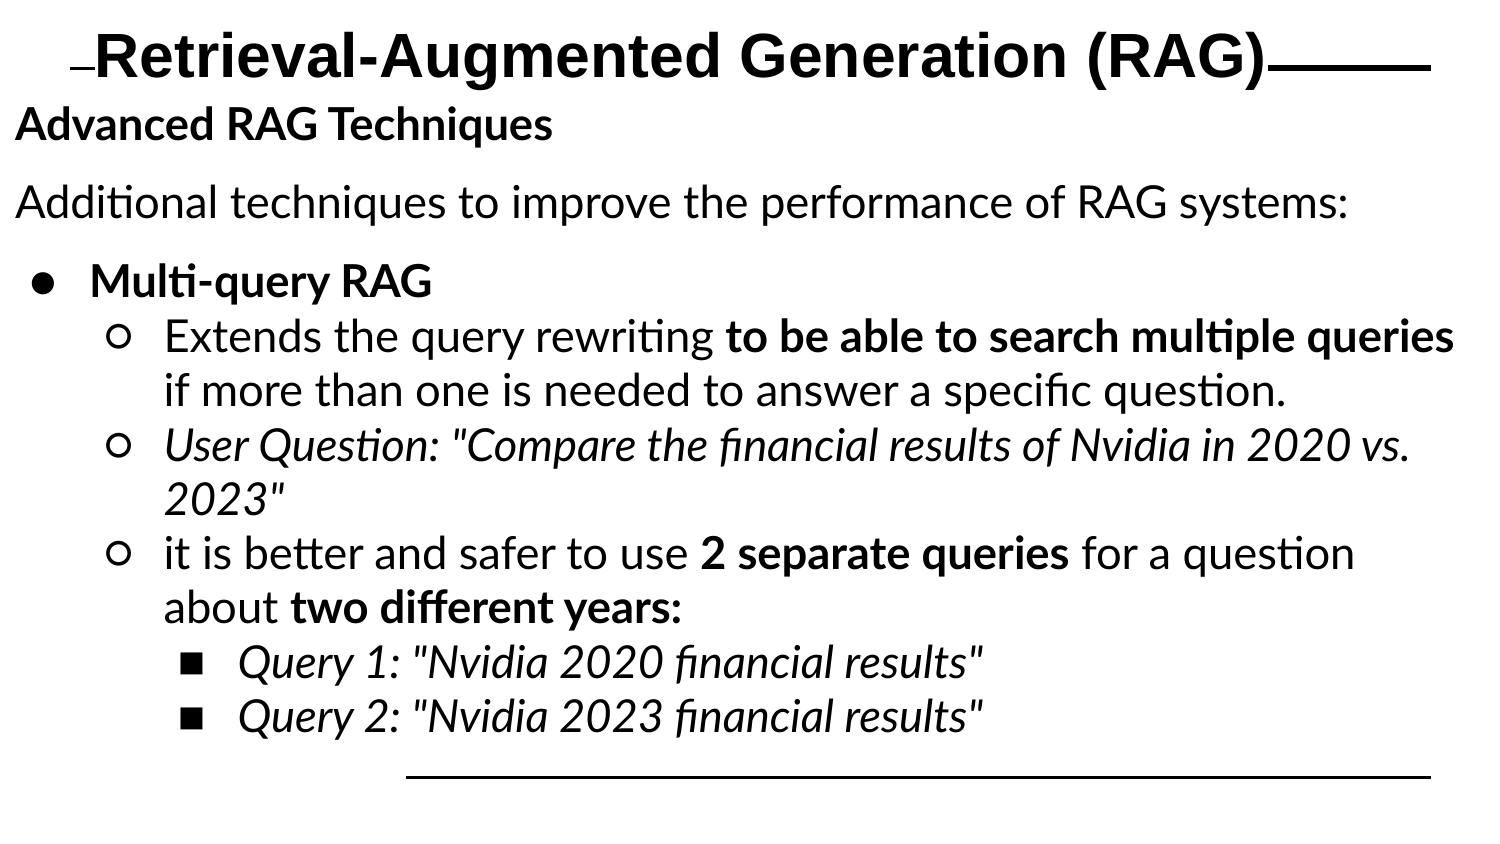

# Retrieval-Augmented Generation (RAG)
Advanced RAG Techniques
Additional techniques to improve the performance of RAG systems:
Multi-query RAG
Extends the query rewriting to be able to search multiple queries if more than one is needed to answer a specific question.
User Question: "Compare the financial results of Nvidia in 2020 vs. 2023"
it is better and safer to use 2 separate queries for a question about two different years:
Query 1: "Nvidia 2020 financial results"
Query 2: "Nvidia 2023 financial results"